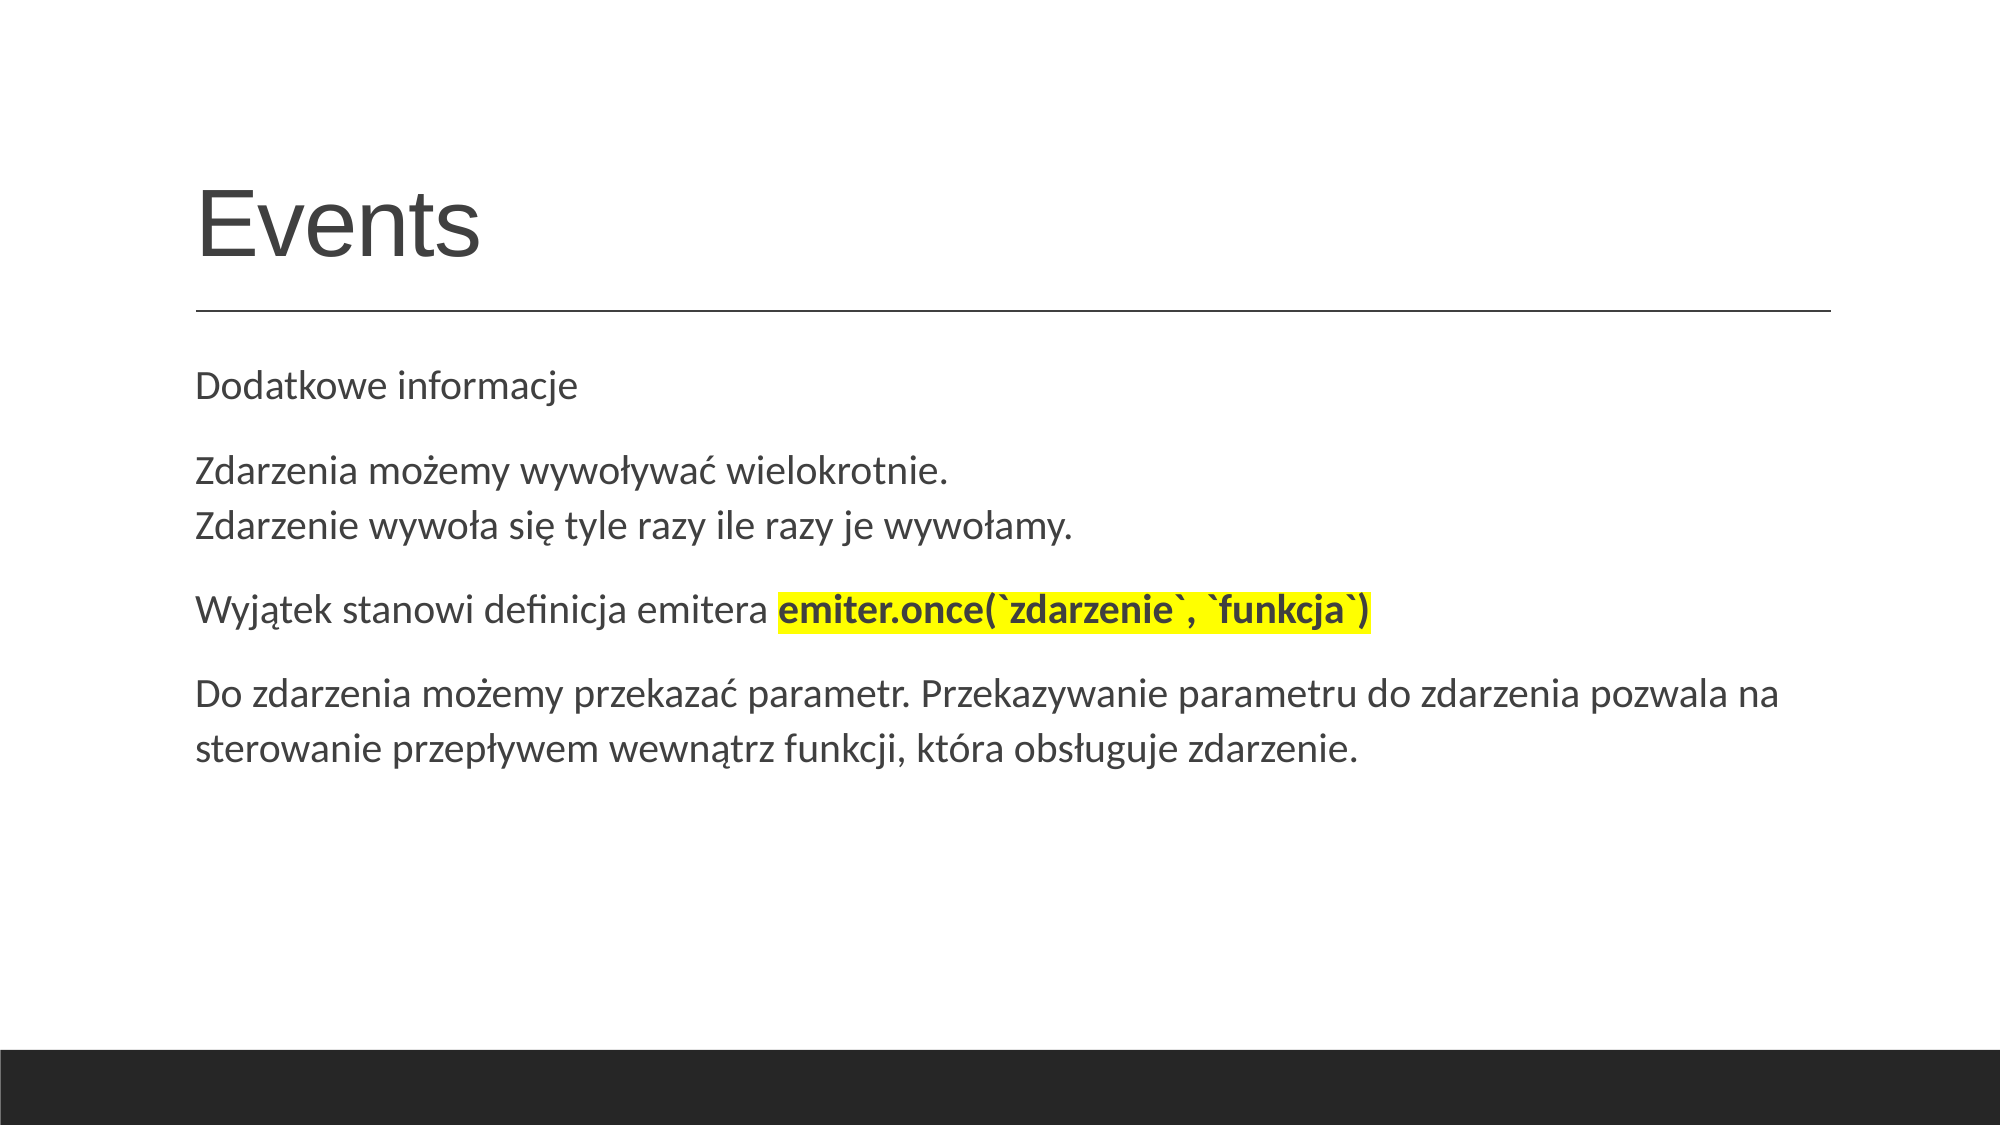

# Events
Dodatkowe informacje
Zdarzenia możemy wywoływać wielokrotnie.
Zdarzenie wywoła się tyle razy ile razy je wywołamy.
Wyjątek stanowi definicja emitera emiter.once(`zdarzenie`, `funkcja`)
Do zdarzenia możemy przekazać parametr. Przekazywanie parametru do zdarzenia pozwala na sterowanie przepływem wewnątrz funkcji, która obsługuje zdarzenie.